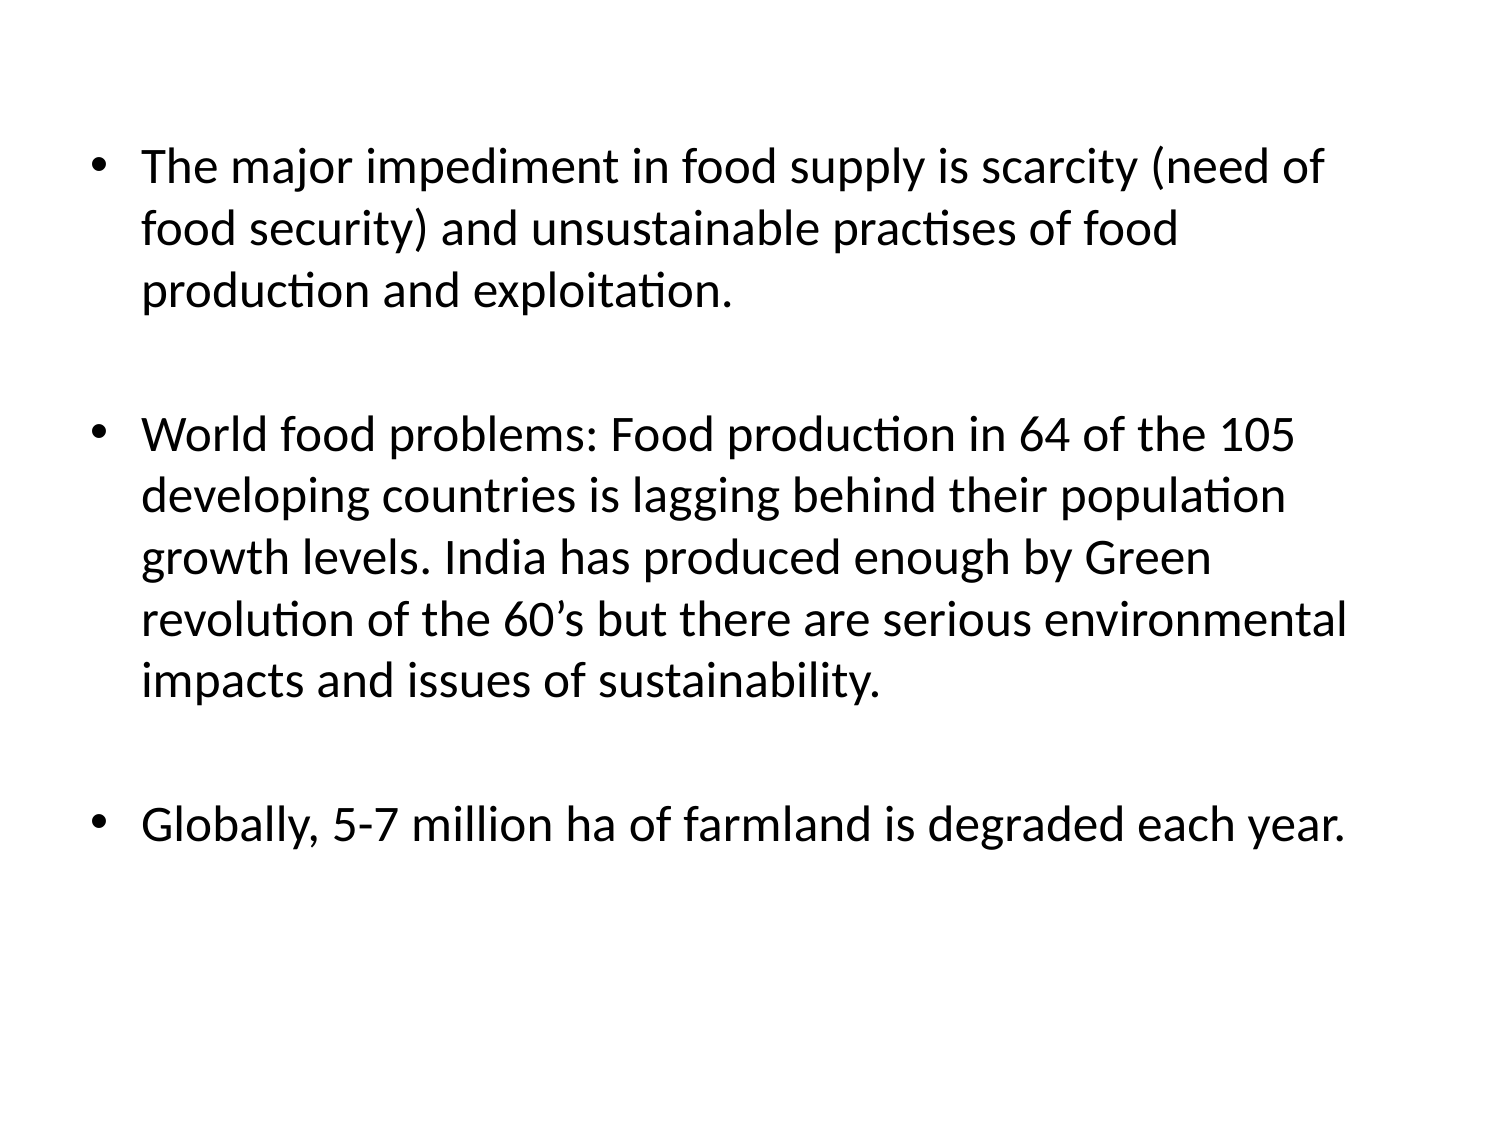

The major impediment in food supply is scarcity (need of food security) and unsustainable practises of food production and exploitation.

World food problems: Food production in 64 of the 105 developing countries is lagging behind their population growth levels. India has produced enough by Green revolution of the 60’s but there are serious environmental impacts and issues of sustainability.

Globally, 5-7 million ha of farmland is degraded each year.